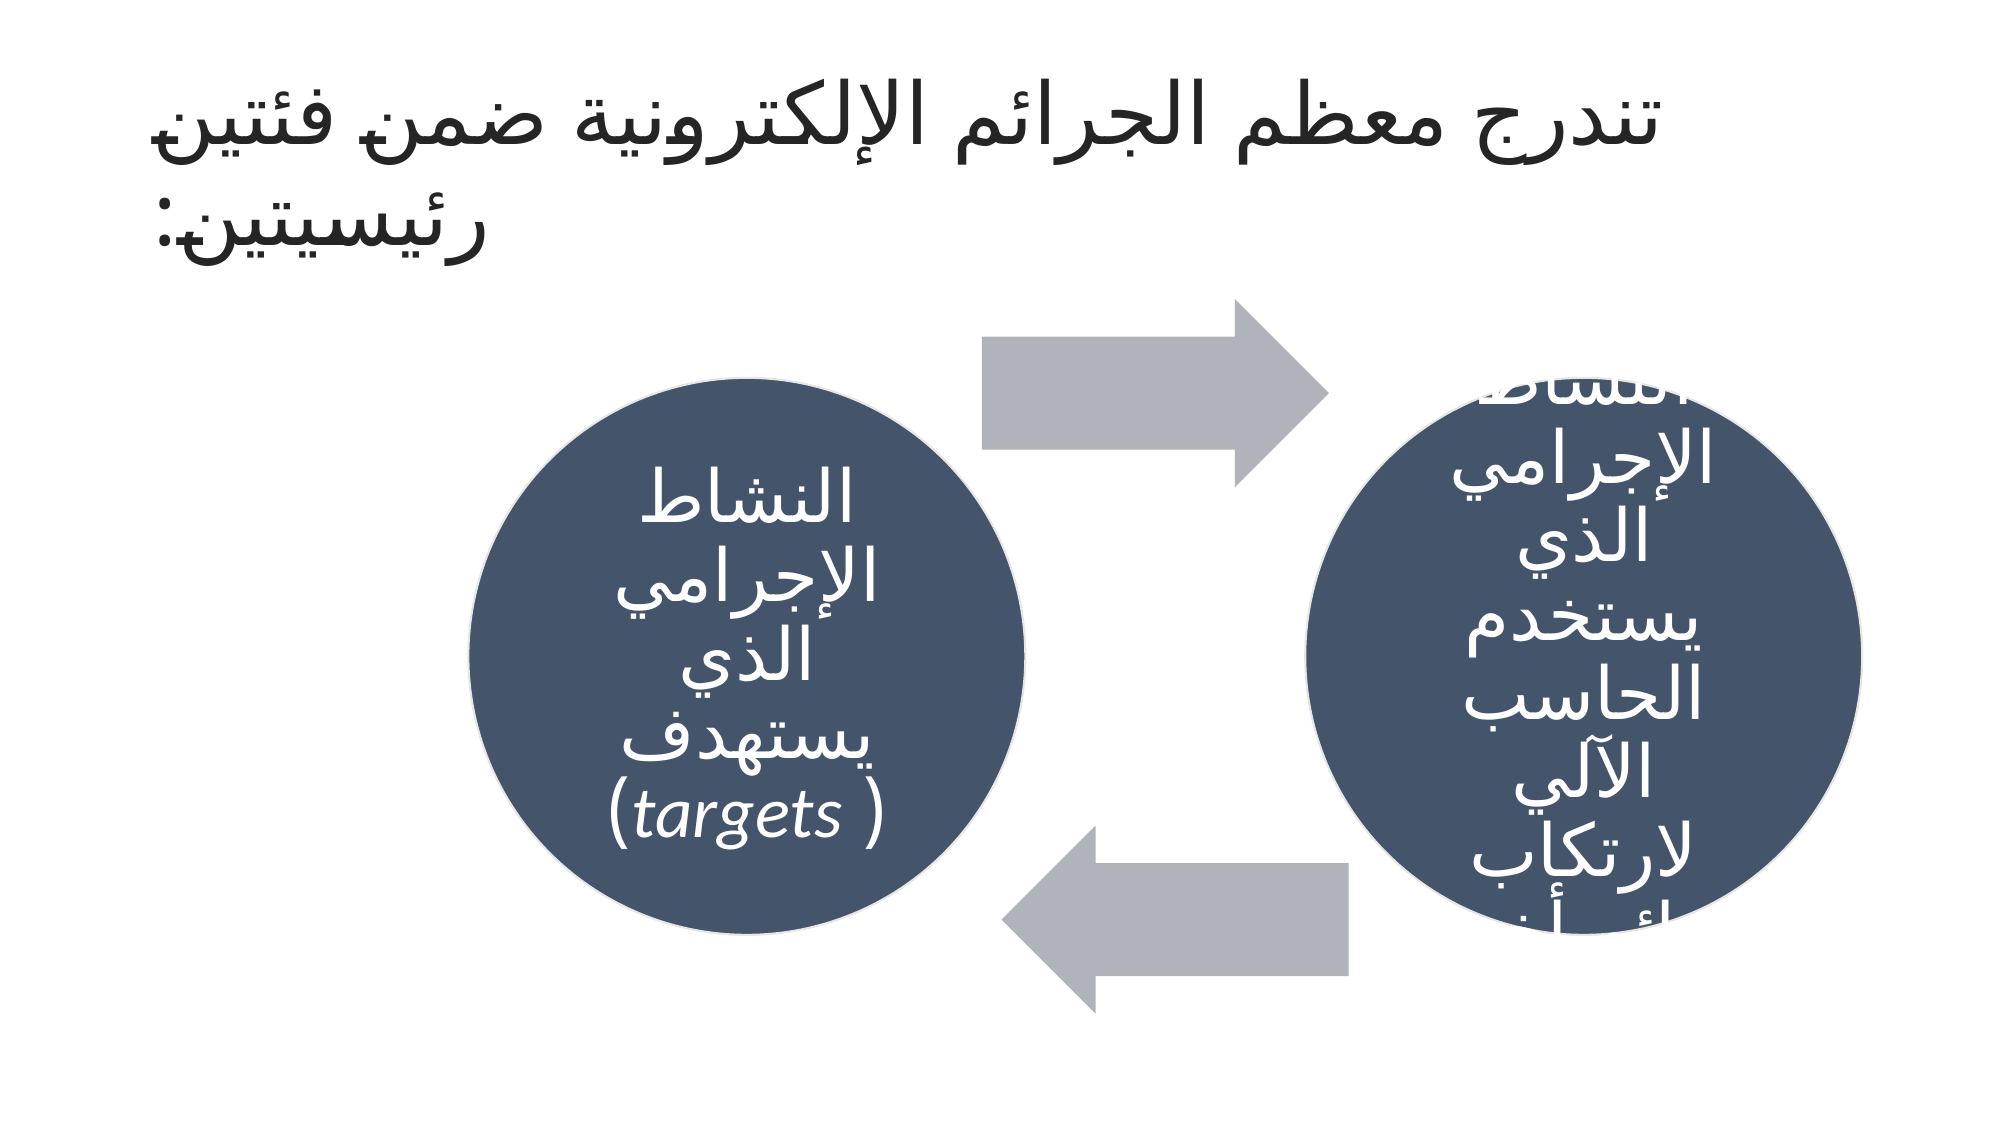

# تندرج معظم الجرائم الإلكترونية ضمن فئتين رئيسيتين:
النشاط الإجرامي الذي يستهدف ( targets)

النشاط الإجرامي الذي يستخدم الحاسب الآلي لارتكاب جرائم أخرى